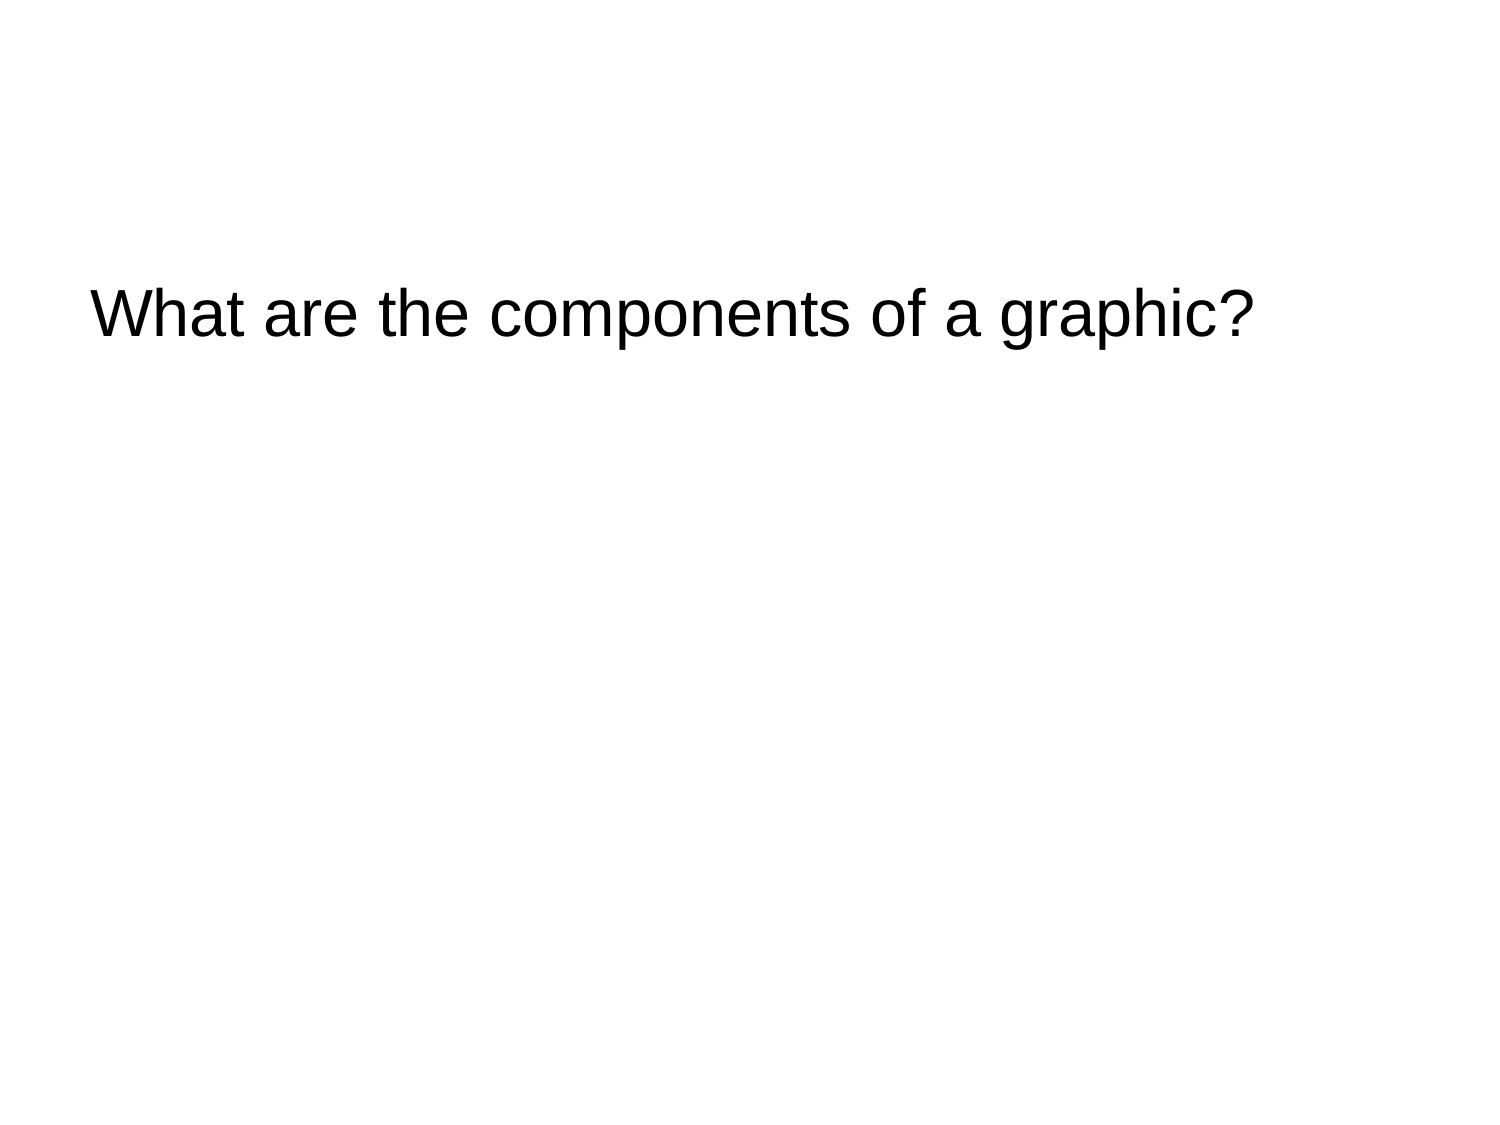

#
What are the components of a graphic?